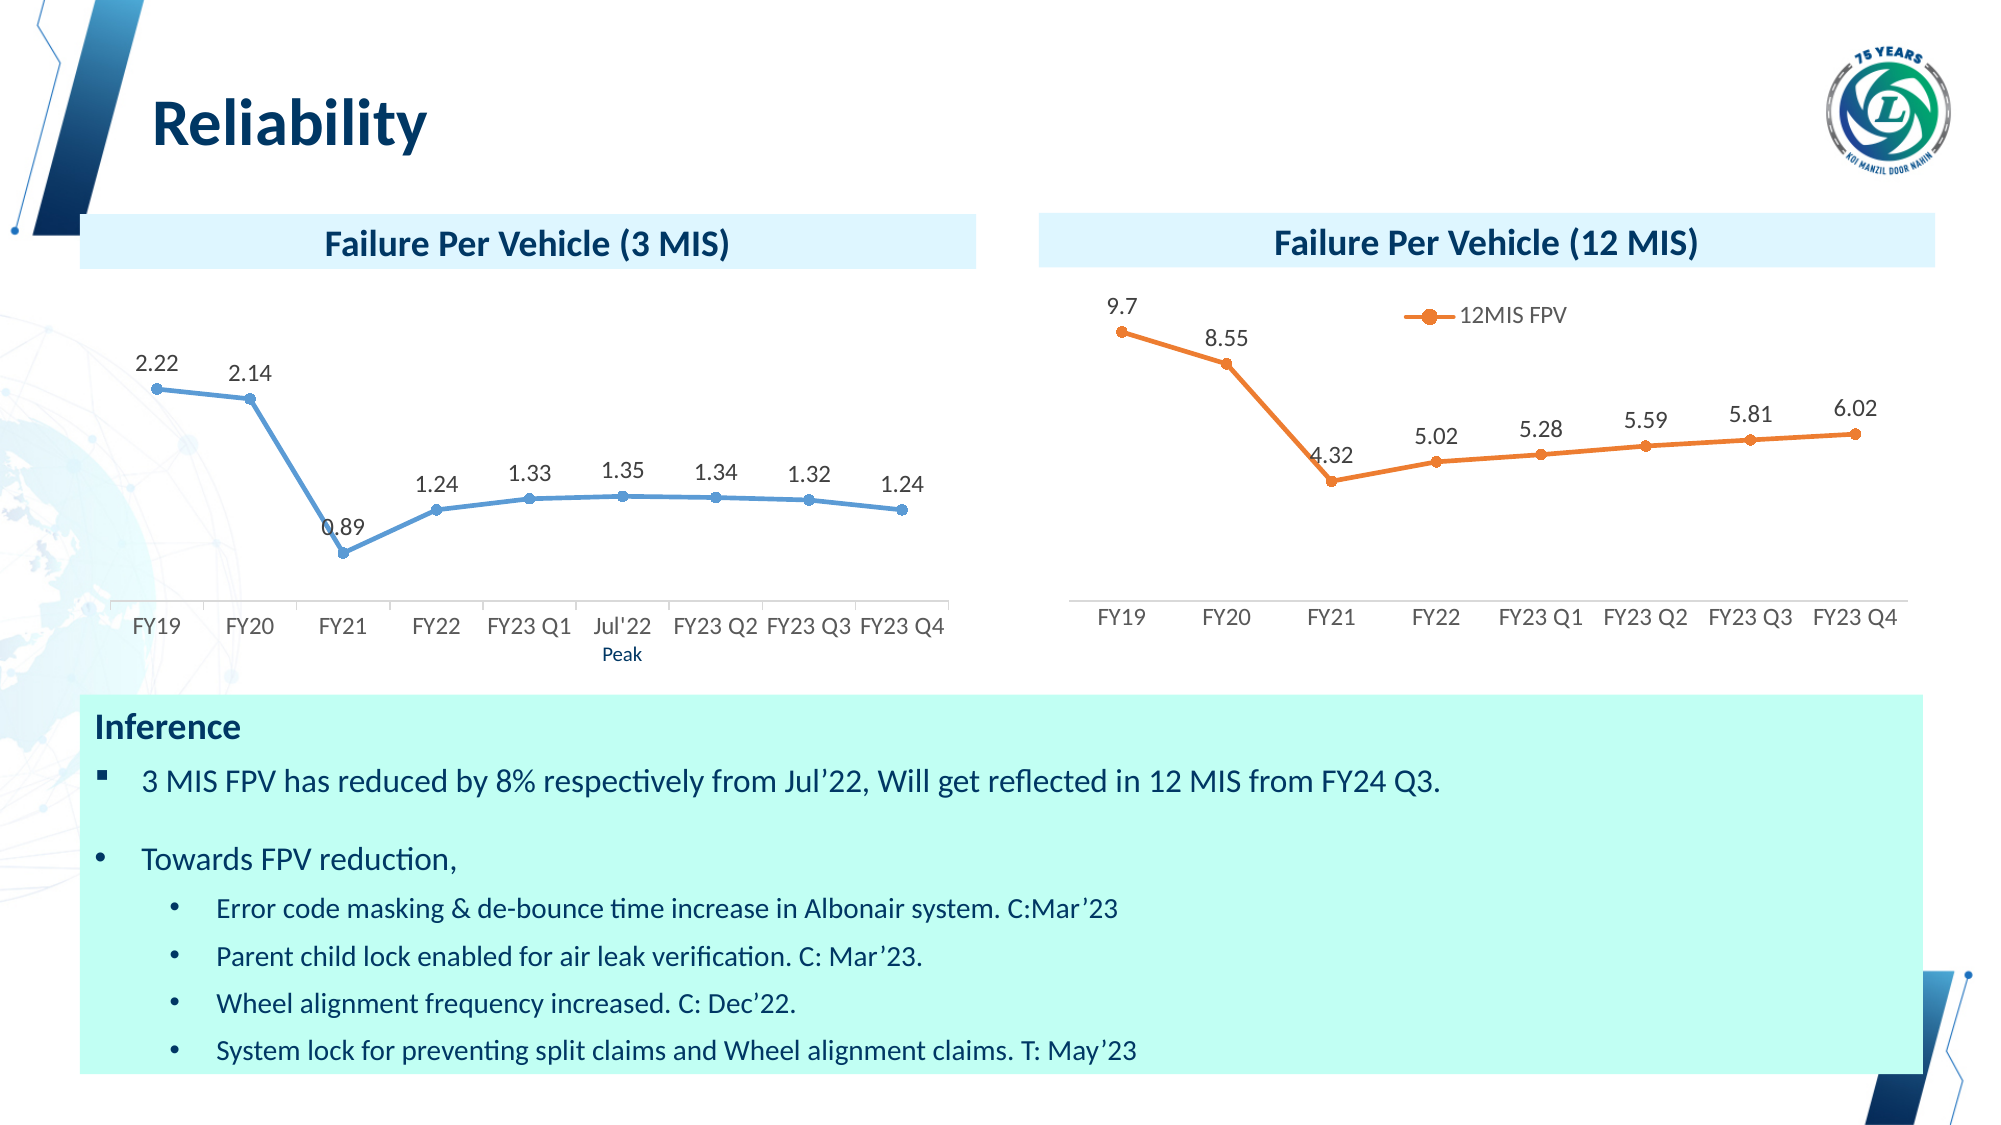

Reliability
Failure Per Vehicle (12 MIS)
Failure Per Vehicle (3 MIS)

### Chart

| Category | 3MIS FPV |
|---|---|
| FY19 | 2.22 |
| FY20 | 2.14 |
| FY21 | 0.89 |
| FY22 | 1.24 |
| FY23 Q1 | 1.33 |
| Jul'22 | 1.35 |
| FY23 Q2 | 1.34 |
| FY23 Q3 | 1.32 |
| FY23 Q4 | 1.24 |

### Chart

| Category | 12MIS FPV |
|---|---|
| FY19 | 9.7 |
| FY20 | 8.55 |
| FY21 | 4.32 |
| FY22 | 5.02 |
| FY23 Q1 | 5.28 |
| FY23 Q2 | 5.59 |
| FY23 Q3 | 5.81 |
| FY23 Q4 | 6.02 |
Peak
Inference
3 MIS FPV has reduced by 8% respectively from Jul’22, Will get reflected in 12 MIS from FY24 Q3.

Towards FPV reduction,
Error code masking & de-bounce time increase in Albonair system. C:Mar’23
Parent child lock enabled for air leak verification. C: Mar’23.
Wheel alignment frequency increased. C: Dec’22.
System lock for preventing split claims and Wheel alignment claims. T: May’23